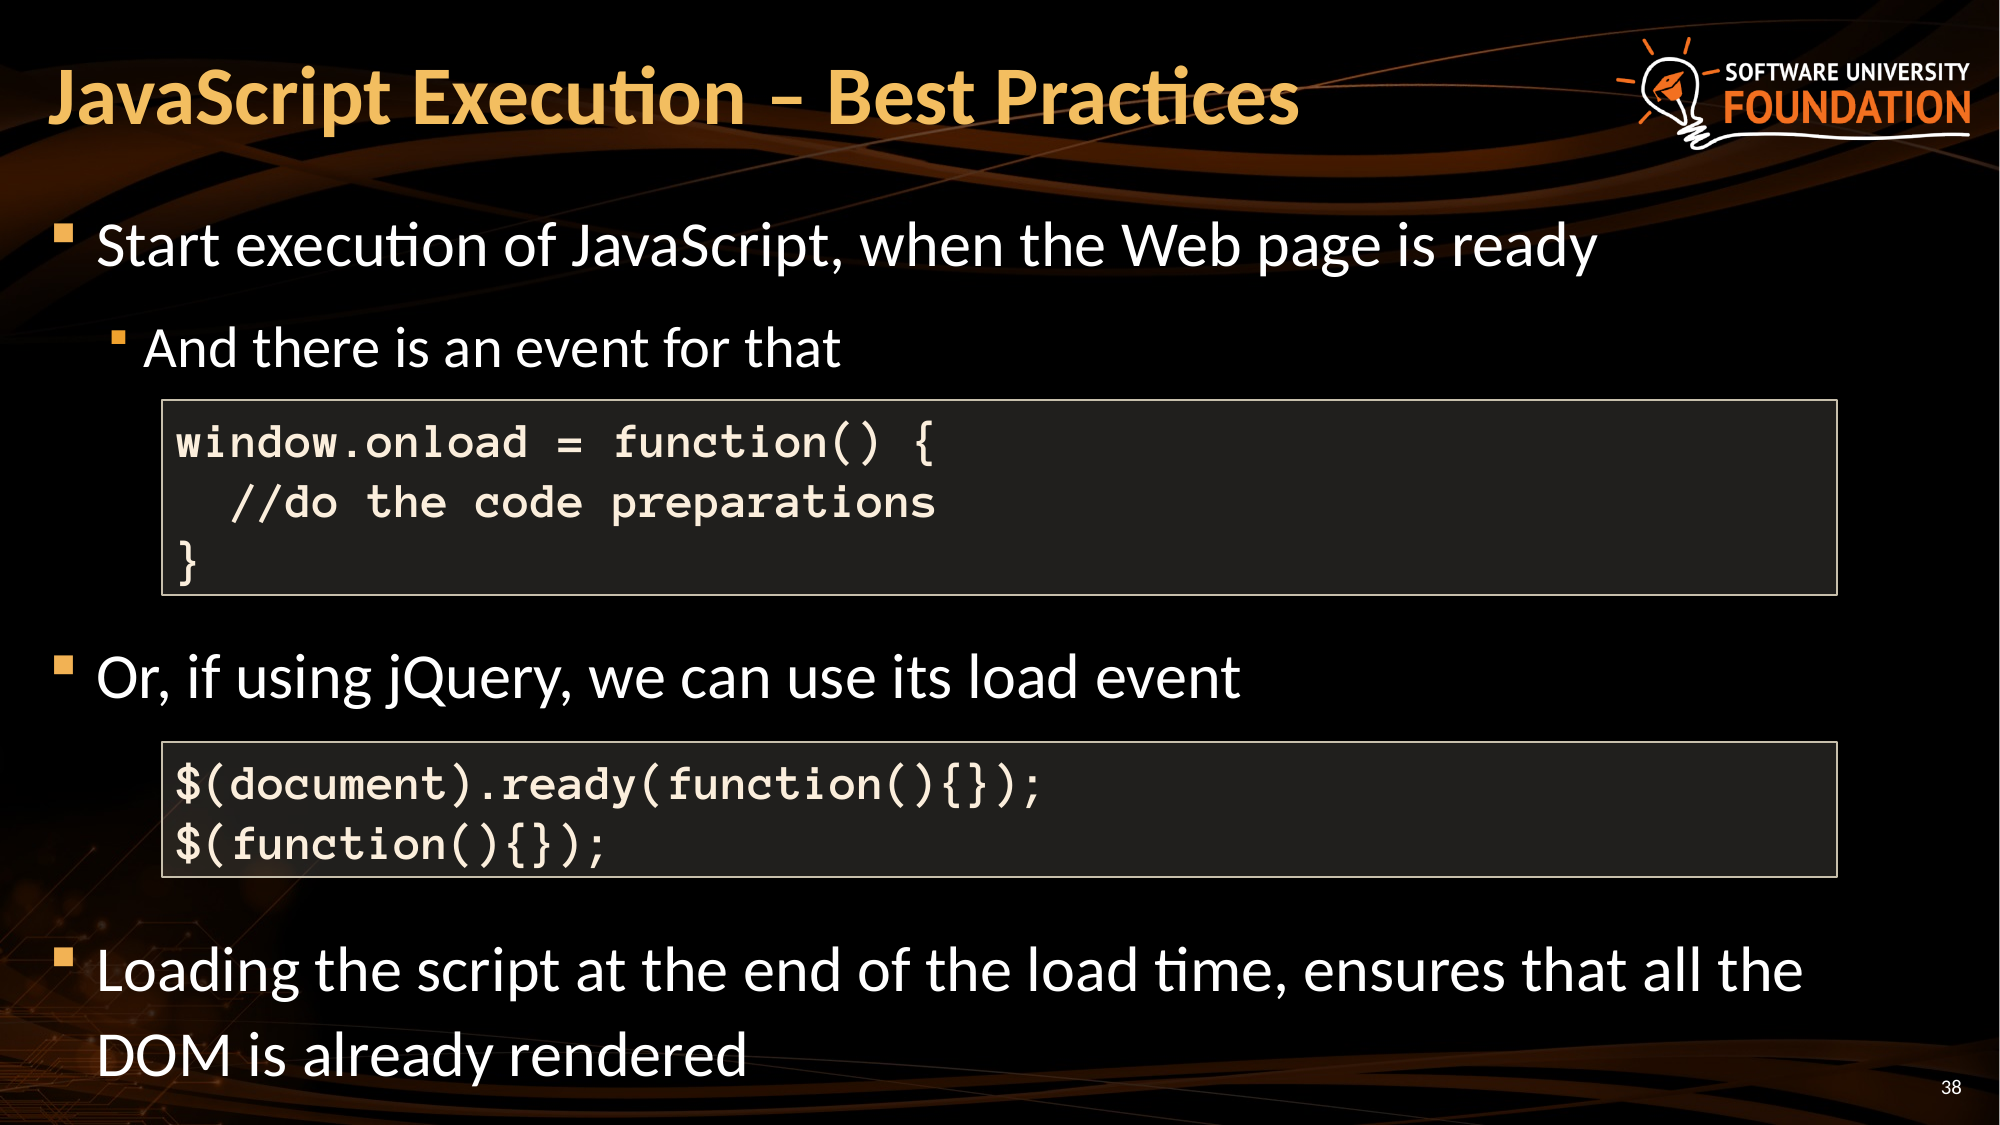

# JavaScript Execution – Best Practices
Start execution of JavaScript, when the Web page is ready
And there is an event for that

Or, if using jQuery, we can use its load event

Loading the script at the end of the load time, ensures that all the DOM is already rendered
window.onload = function() {
  //do the code preparations
}
$(document).ready(function(){});
$(function(){});
38